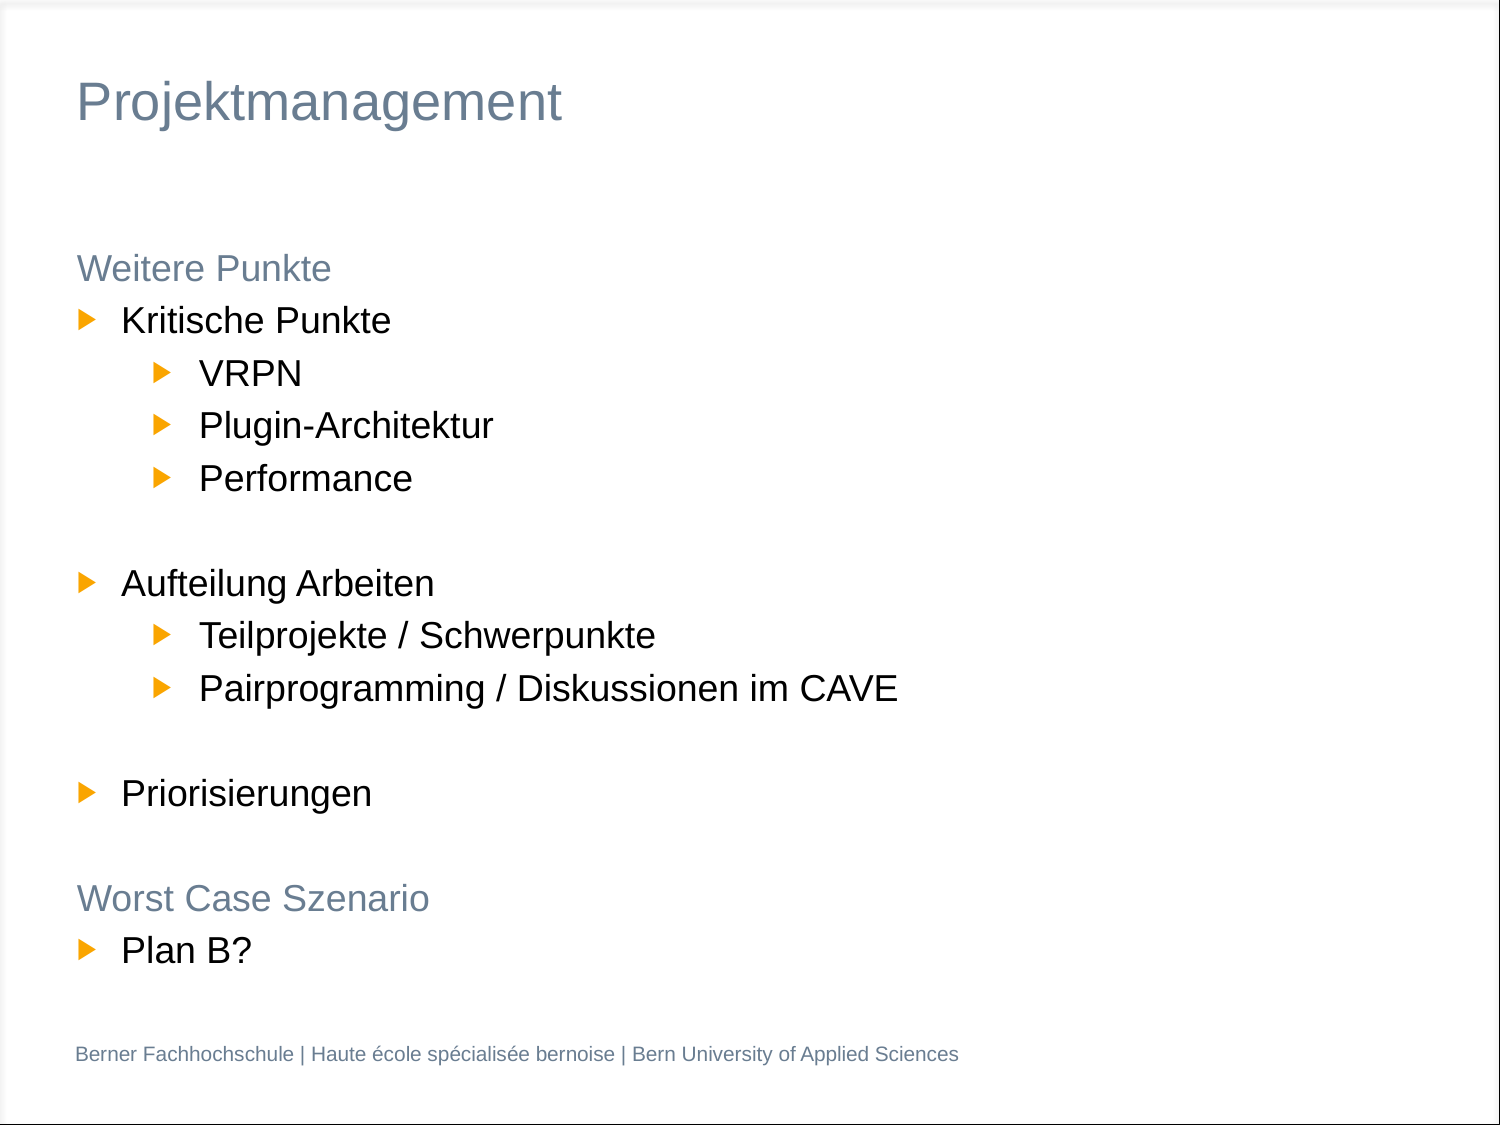

# Projektmanagement
Weitere Punkte
Kritische Punkte
VRPN
Plugin-Architektur
Performance

Aufteilung Arbeiten
Teilprojekte / Schwerpunkte
Pairprogramming / Diskussionen im CAVE

Priorisierungen

Worst Case Szenario
Plan B?